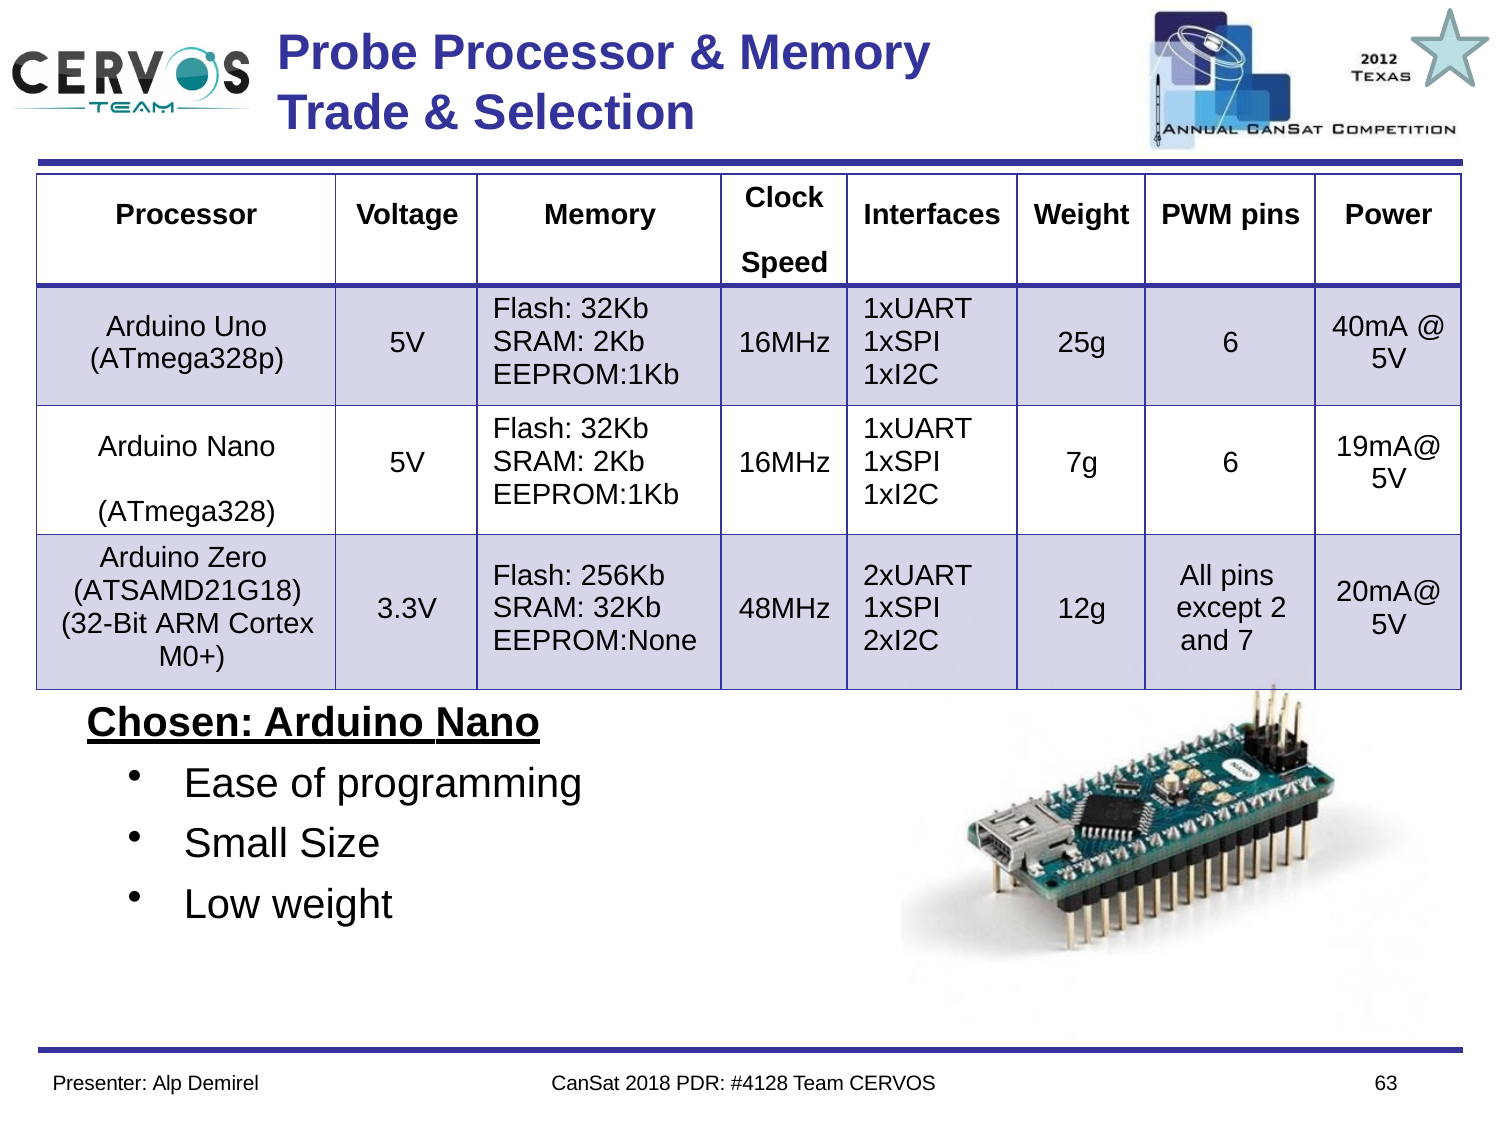

# Probe Processor & Memory
Trade & Selection
Team Logo
Here
(If You Want)

| Processor | Voltage | Memory | Clock Speed | Interfaces | Weight | PWM pins | Power |
| --- | --- | --- | --- | --- | --- | --- | --- |
| Arduino Uno (ATmega328p) | 5V | Flash: 32Kb SRAM: 2Kb EEPROM:1Kb | 16MHz | 1xUART 1xSPI 1xI2C | 25g | 6 | 40mA @ 5V |
| Arduino Nano (ATmega328) | 5V | Flash: 32Kb SRAM: 2Kb EEPROM:1Kb | 16MHz | 1xUART 1xSPI 1xI2C | 7g | 6 | 19mA@ 5V |
| Arduino Zero (ATSAMD21G18) (32-Bit ARM Cortex M0+) | 3.3V | Flash: 256Kb SRAM: 32Kb EEPROM:None | 48MHz | 2xUART 1xSPI 2xI2C | 12g | All pins except 2 and 7 | 20mA@ 5V |

Chosen: Arduino Nano
Ease of programming
Small Size
Low weight
63
Presenter: Alp Demirel
CanSat 2018 PDR: #4128 Team CERVOS